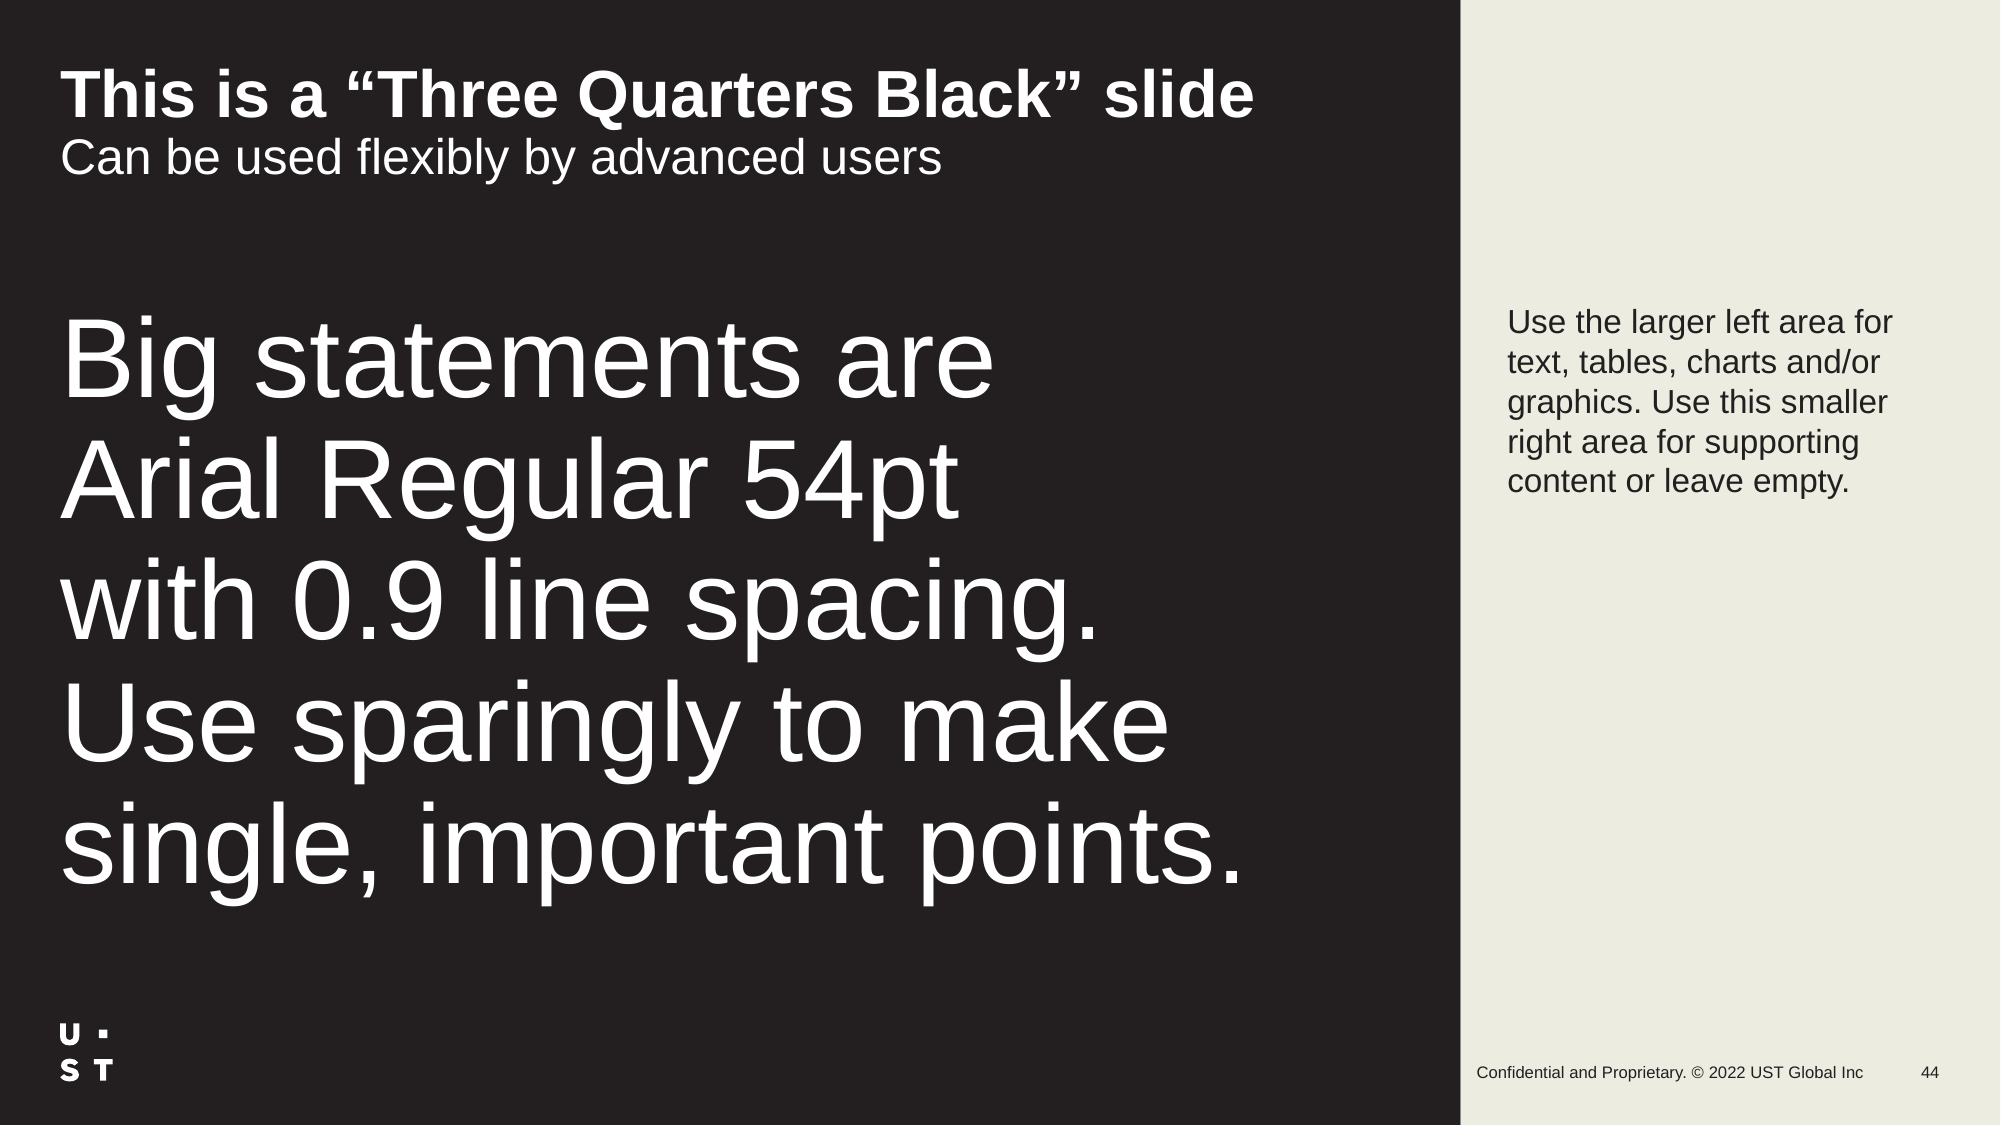

# This is a “Three Quarters Black” slide Can be used flexibly by advanced users
Big statements are Arial Regular 54pt with 0.9 line spacing. Use sparingly to make single, important points.
Use the larger left area for text, tables, charts and/or graphics. Use this smaller right area for supporting content or leave empty.